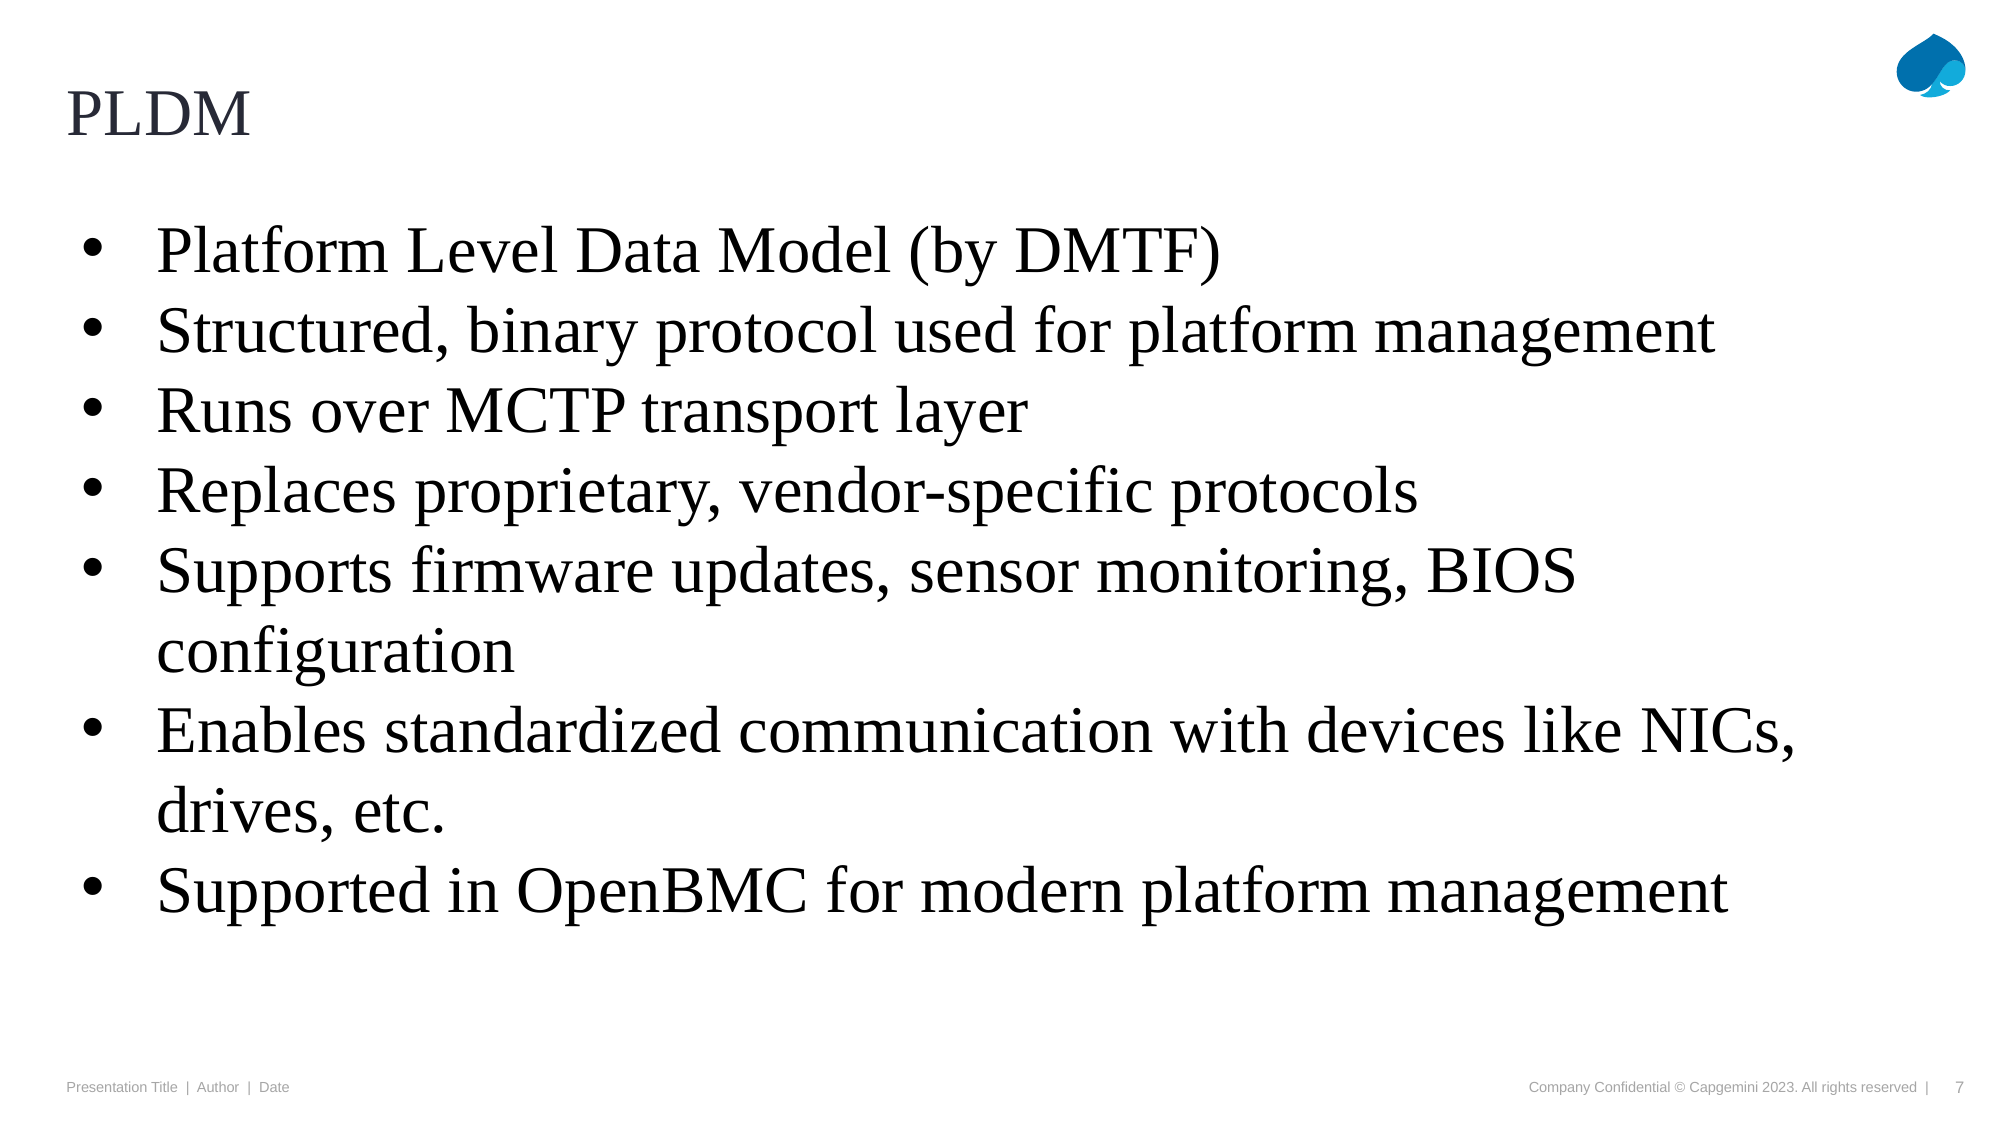

# PLDM
Platform Level Data Model (by DMTF)
Structured, binary protocol used for platform management
Runs over MCTP transport layer
Replaces proprietary, vendor-specific protocols
Supports firmware updates, sensor monitoring, BIOS configuration
Enables standardized communication with devices like NICs, drives, etc.
Supported in OpenBMC for modern platform management